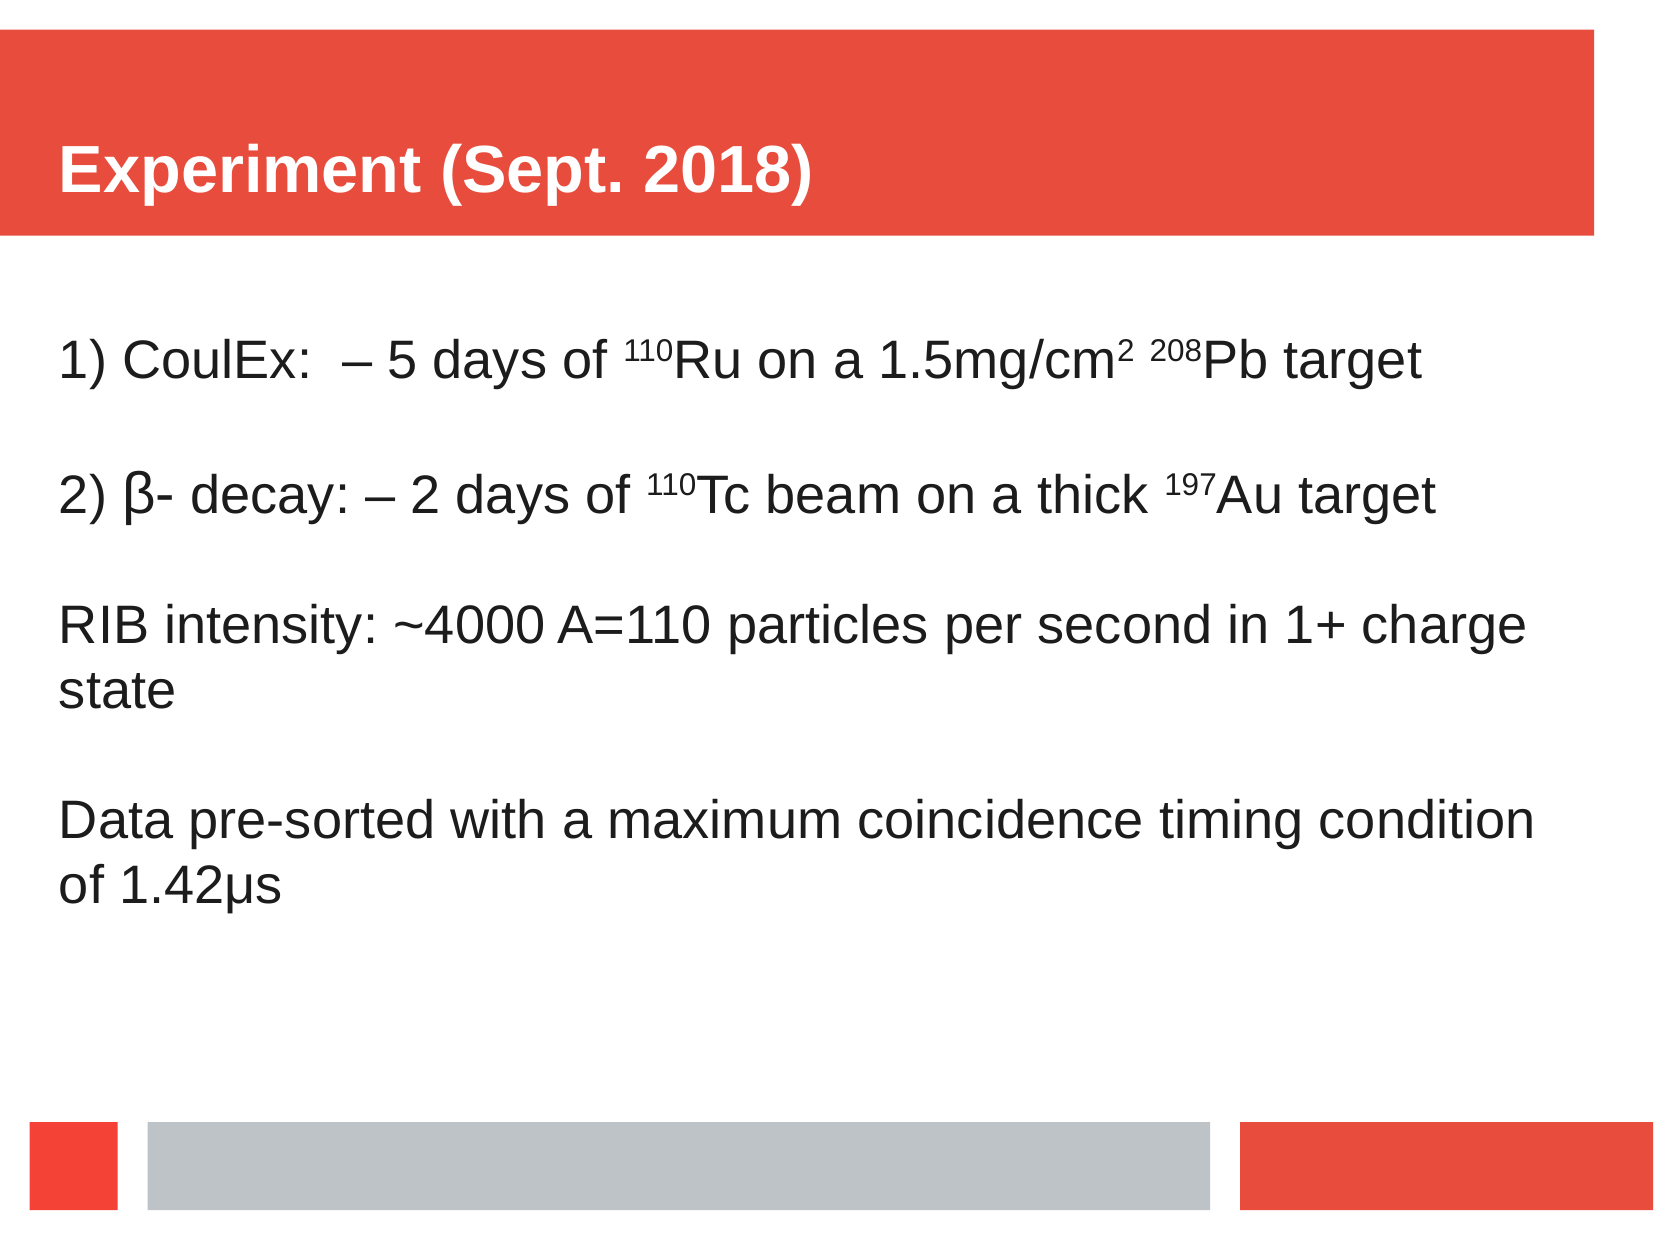

Experiment (Sept. 2018)
1) CoulEx:  – 5 days of 110Ru on a 1.5mg/cm2 208Pb target

2) β- decay: – 2 days of 110Tc beam on a thick 197Au target

RIB intensity: ~4000 A=110 particles per second in 1+ charge state

Data pre-sorted with a maximum coincidence timing condition of 1.42μs